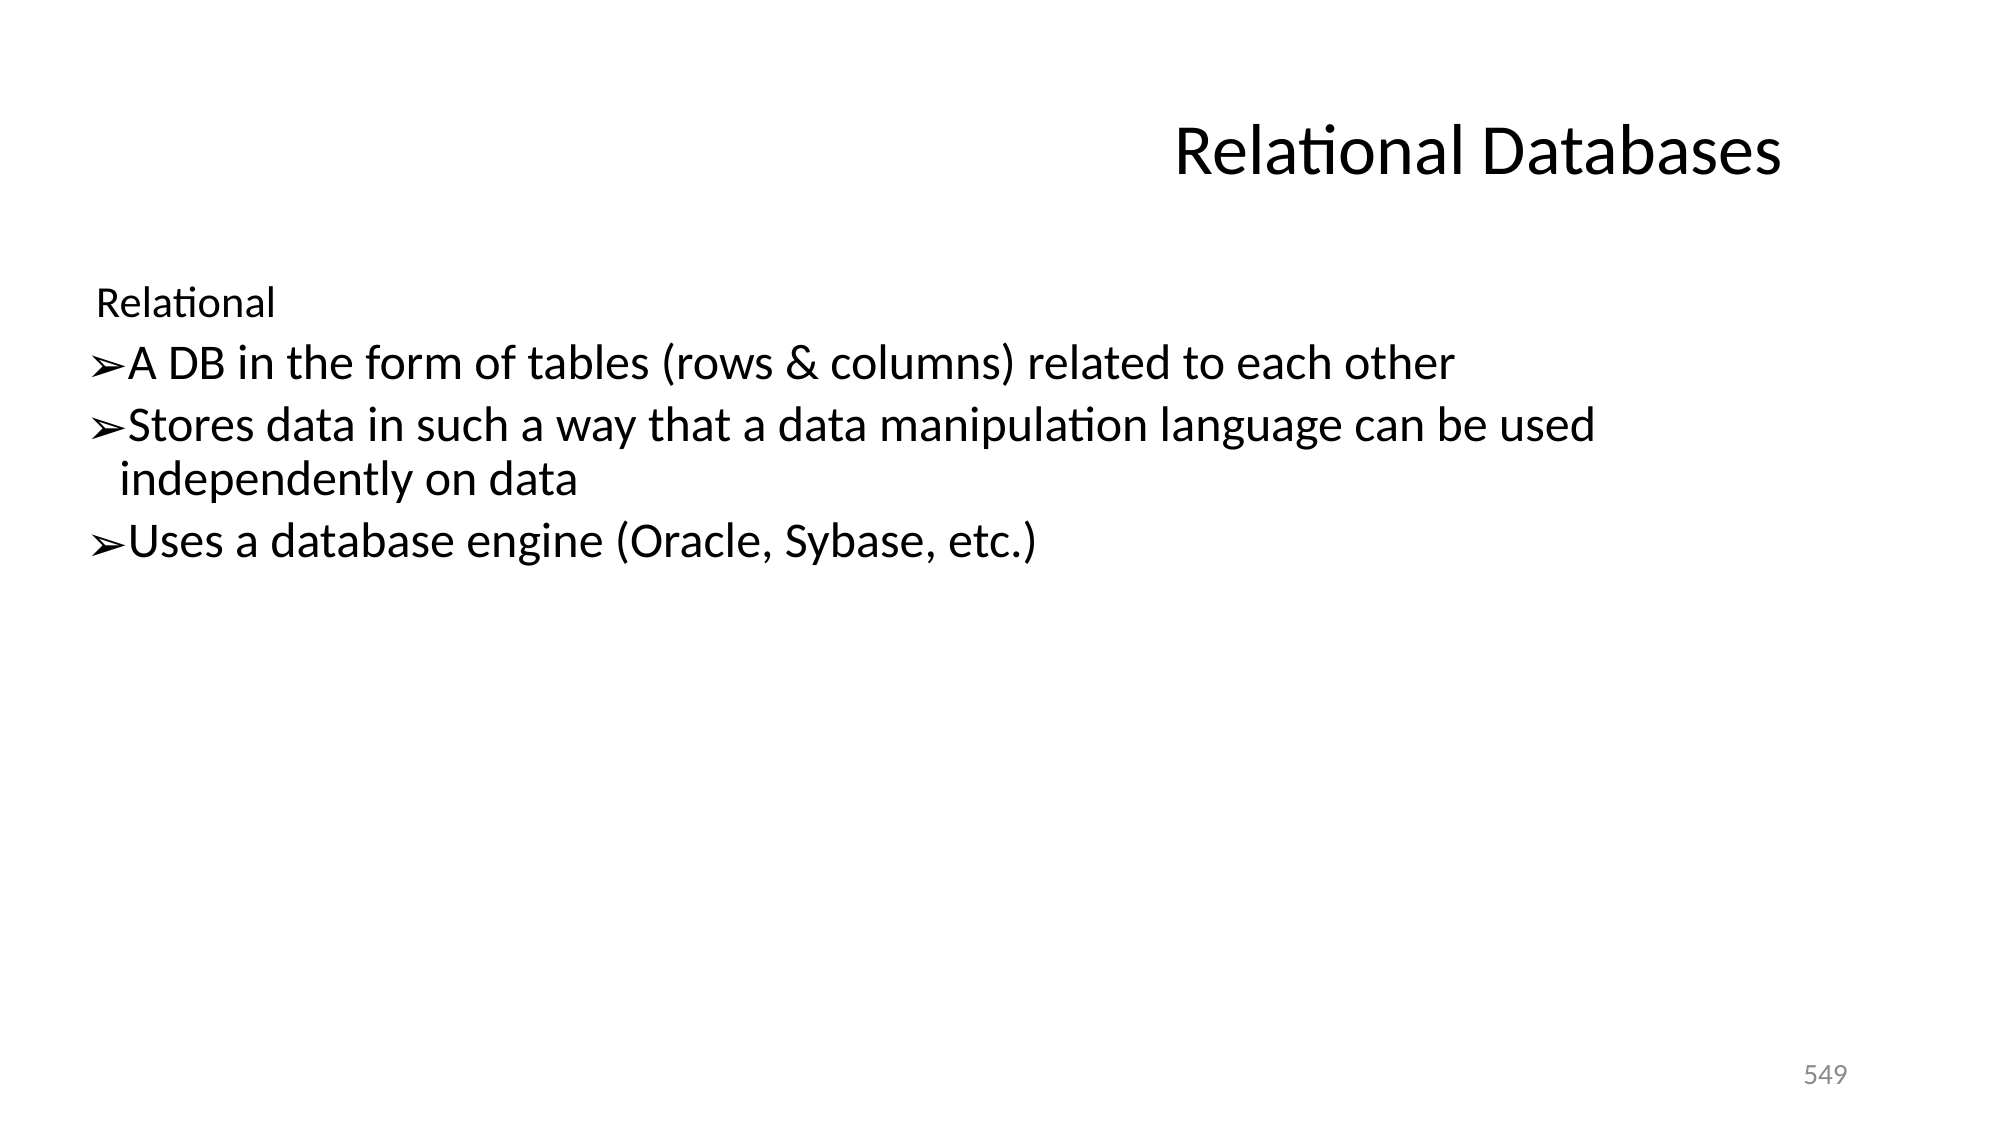

Relational Databases
 Relational
A DB in the form of tables (rows & columns) related to each other
Stores data in such a way that a data manipulation language can be used independently on data
Uses a database engine (Oracle, Sybase, etc.)

549